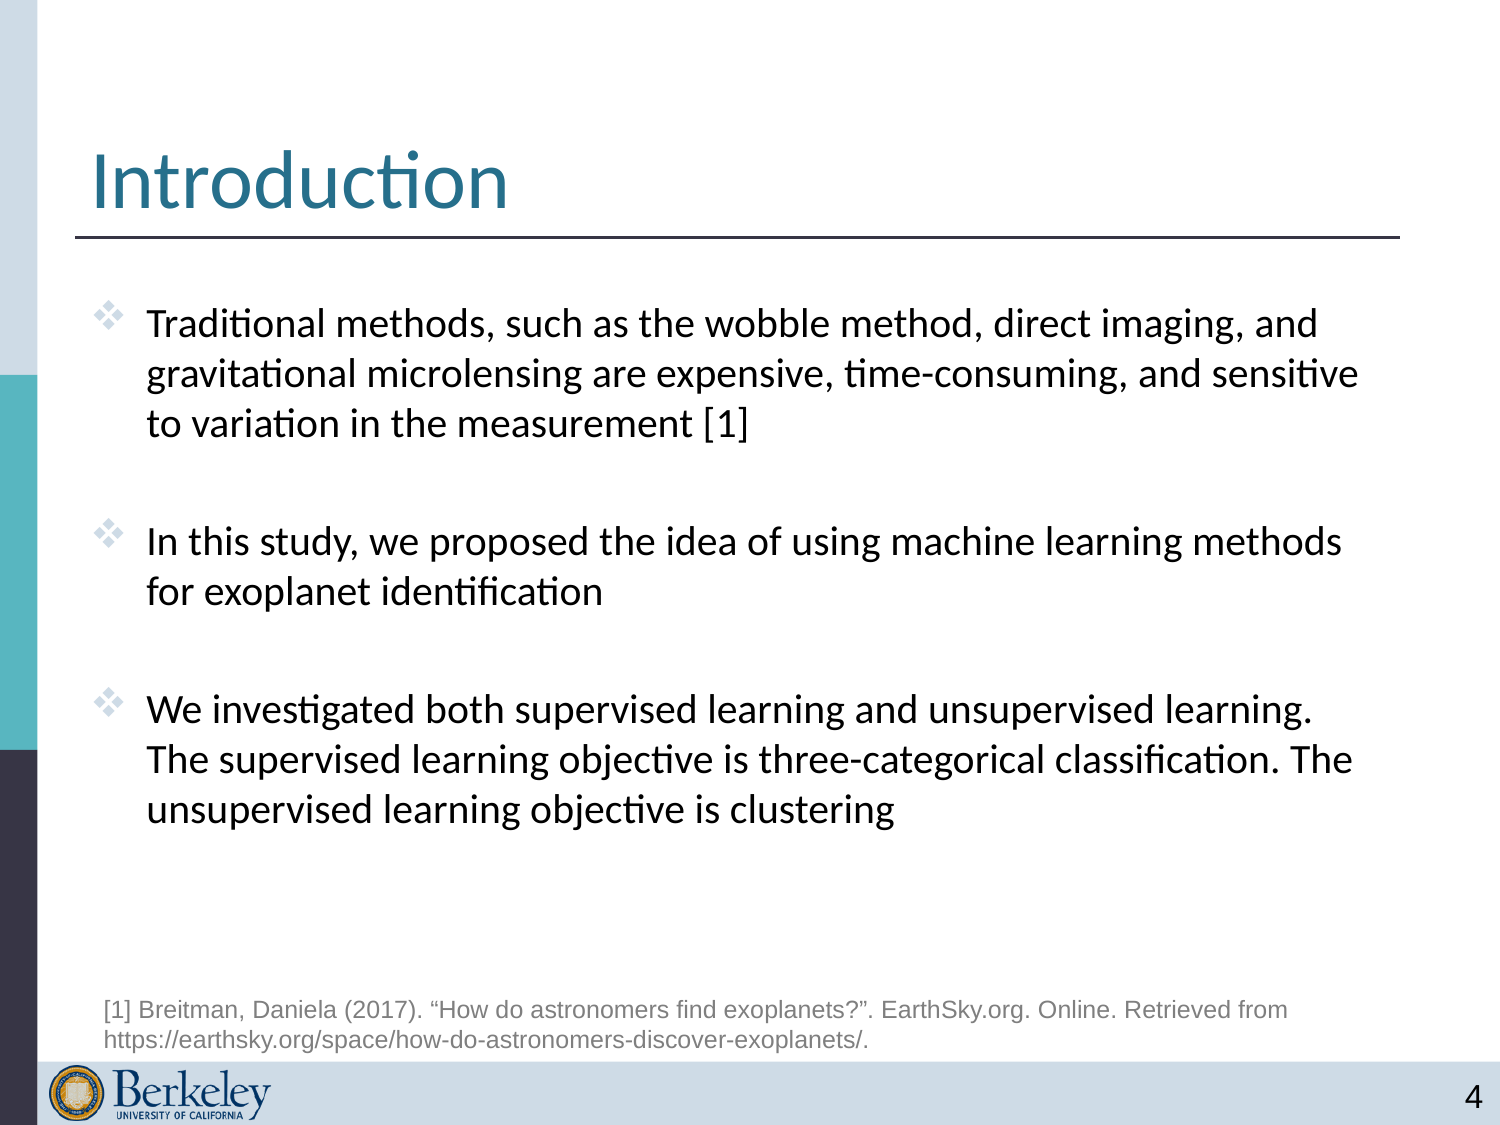

# Introduction
Traditional methods, such as the wobble method, direct imaging, and gravitational microlensing are expensive, time-consuming, and sensitive to variation in the measurement [1]

In this study, we proposed the idea of using machine learning methods for exoplanet identification

We investigated both supervised learning and unsupervised learning. The supervised learning objective is three-categorical classification. The unsupervised learning objective is clustering

[1] Breitman, Daniela (2017). “How do astronomers find exoplanets?”. EarthSky.org. Online. Retrieved from https://earthsky.org/space/how-do-astronomers-discover-exoplanets/.
4